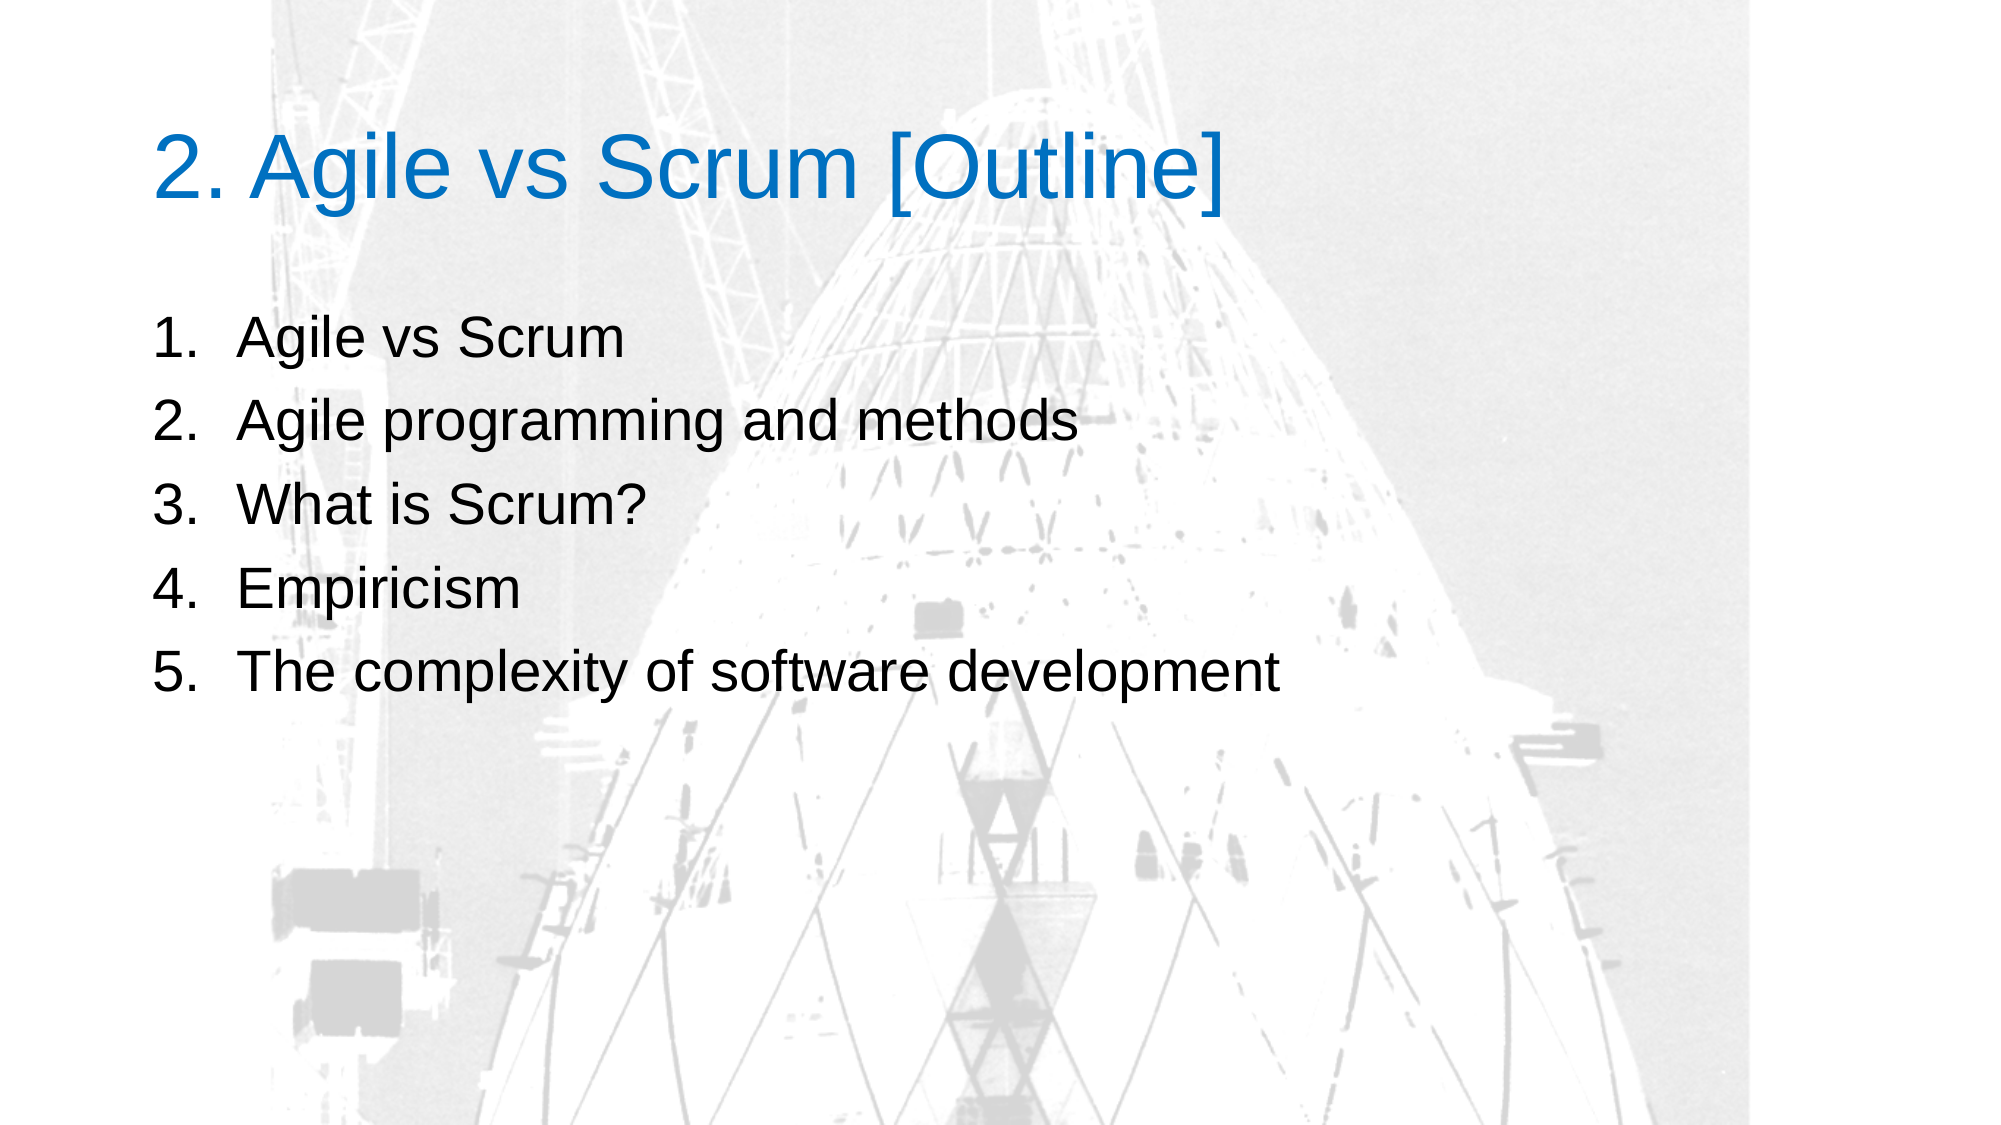

# 2. Agile vs Scrum [Outline]
Agile vs Scrum
Agile programming and methods
What is Scrum?
Empiricism
The complexity of software development